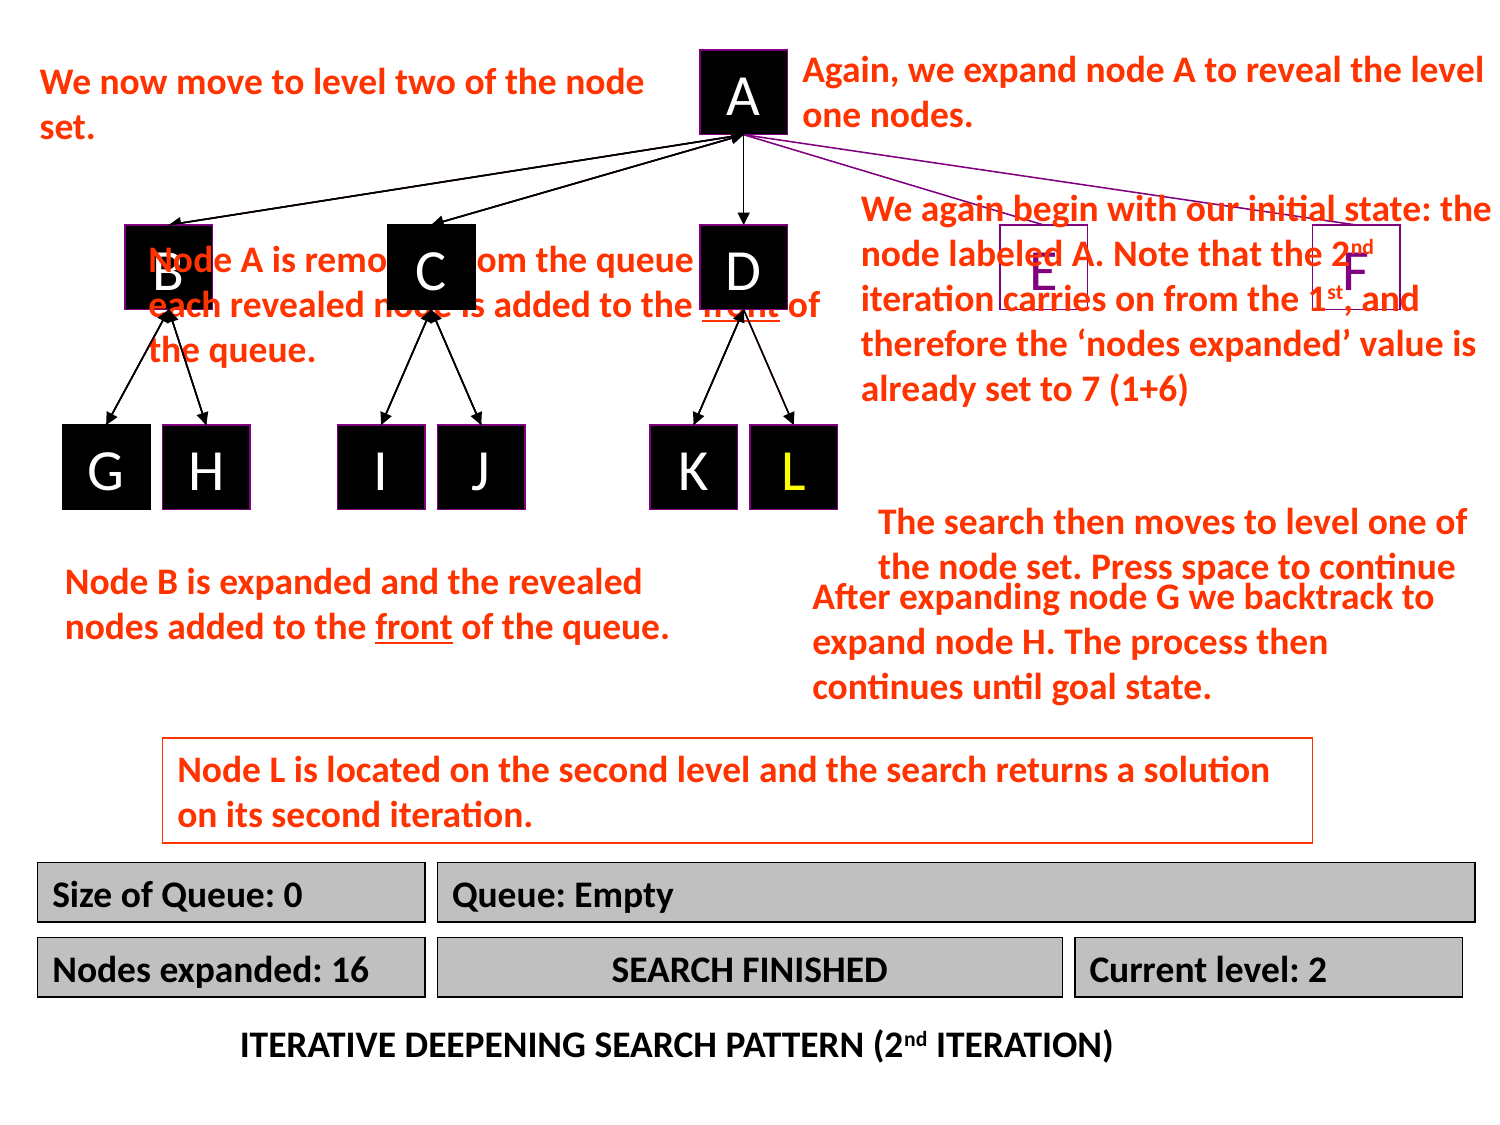

Again, we expand node A to reveal the level one nodes.
We now move to level two of the node set.
A
A
We again begin with our initial state: the node labeled A. Note that the 2nd  iteration carries on from the 1st, and therefore the ‘nodes expanded’ value is already set to 7 (1+6)
B
B
C
C
D
D
E
F
Node A is removed from the queue and each revealed node is added to the front of the queue.
G
G
H
H
I
I
J
J
K
K
L
L
L
L
L
L
The search then moves to level one of the node set. Press space to continue
Node B is expanded and the revealed nodes added to the front of the queue.
After expanding node G we backtrack to expand node H. The process then continues until goal state.
Node L is located on the second level and the search returns a solution on its second iteration.
Size of Queue: 0
Size of Queue: 1
Size of Queue: 5
Size of Queue: 6
Size of Queue: 5
Size of Queue: 4
Size of Queue: 5
Size of Queue: 4
Size of Queue: 3
Size of Queue: 4
Size of Queue: 3
Size of Queue: 0
Queue: Empty
Queue: A
Queue: B, C, D, E, F
Queue: G, H, C, D, E, F
Queue: H, C, D, E, F
Queue: C, D, E, F
Queue: I, J, D, E, F
Queue: J, D, E, F
Queue: D, E, F
Queue: K, L, E, F
Queue: L, E, F
Queue: Empty
Nodes expanded: 7
Nodes expanded: 8
Nodes expanded: 9
Nodes expanded: 10
Nodes expanded: 11
Nodes expanded: 12
Nodes expanded: 13
Nodes expanded: 14
Nodes expanded: 15
Nodes expanded: 16
Current Action:
Current Action: Expanding
Current Action: Backtracking
Current Action: Expanding
Current Action: Backtracking
Current Action: Expanding
Current Action: Backtracking
Current Action: Expanding
Current Action: Backtracking
Current Action: Expanding
Current Action: Expanding
Current Action: Backtracking
SEARCH FINISHED
Current level: n/a
Current level: 0
Current level: 1
Current level: 2
Current level: 1
Current level: 2
Current level: 1
Current level: 0
Current level: 1
Current level: 2
Current level: 1
Current level: 2
Current level: 1
Current level: 0
Current level: 1
Current level: 2
Current level: 1
Current level: 2
ITERATIVE DEEPENING SEARCH PATTERN (2nd ITERATION)